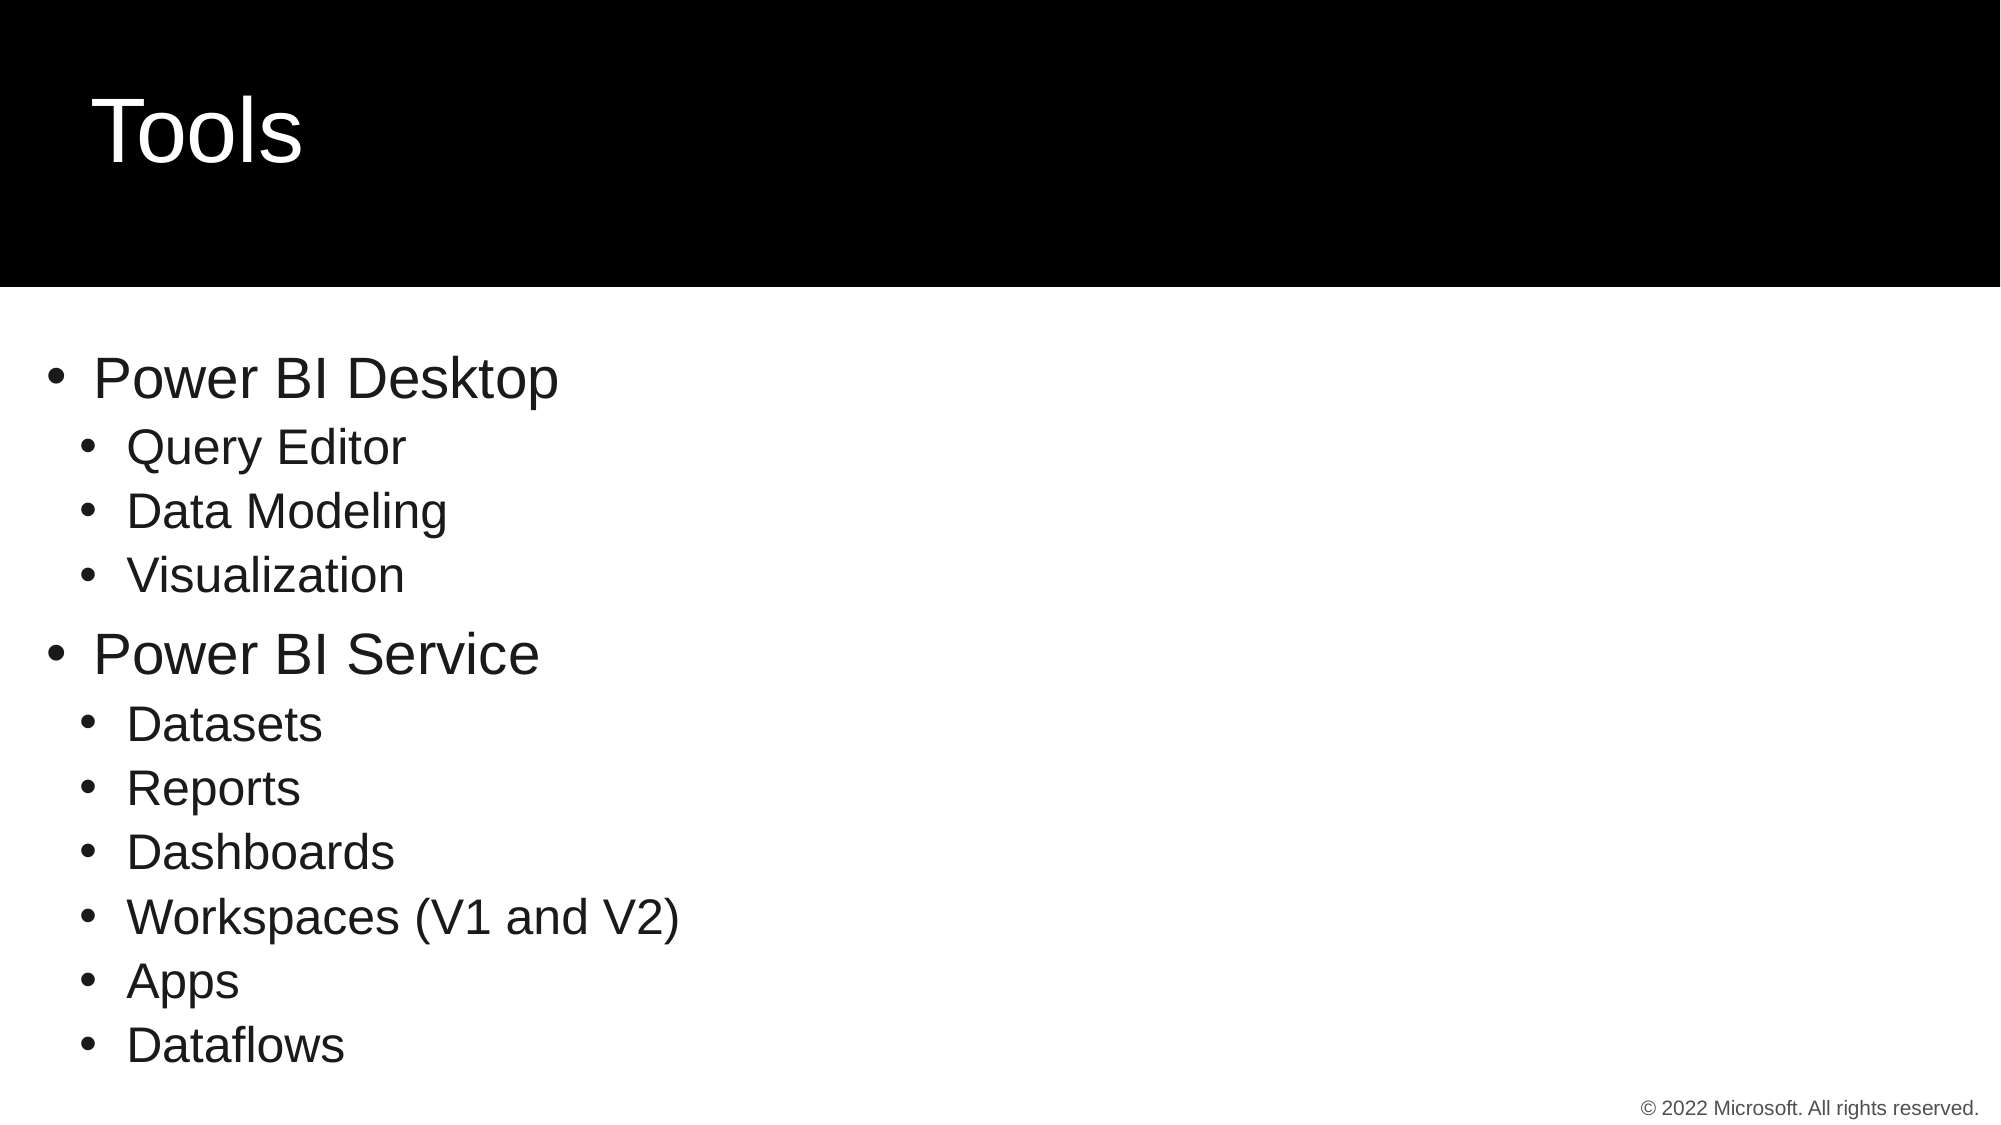

# Tools

Power BI Desktop
Query Editor
Data Modeling
Visualization
Power BI Service
Datasets
Reports
Dashboards
Workspaces (V1 and V2)
Apps
Dataflows

© 2022 Microsoft. All rights reserved.